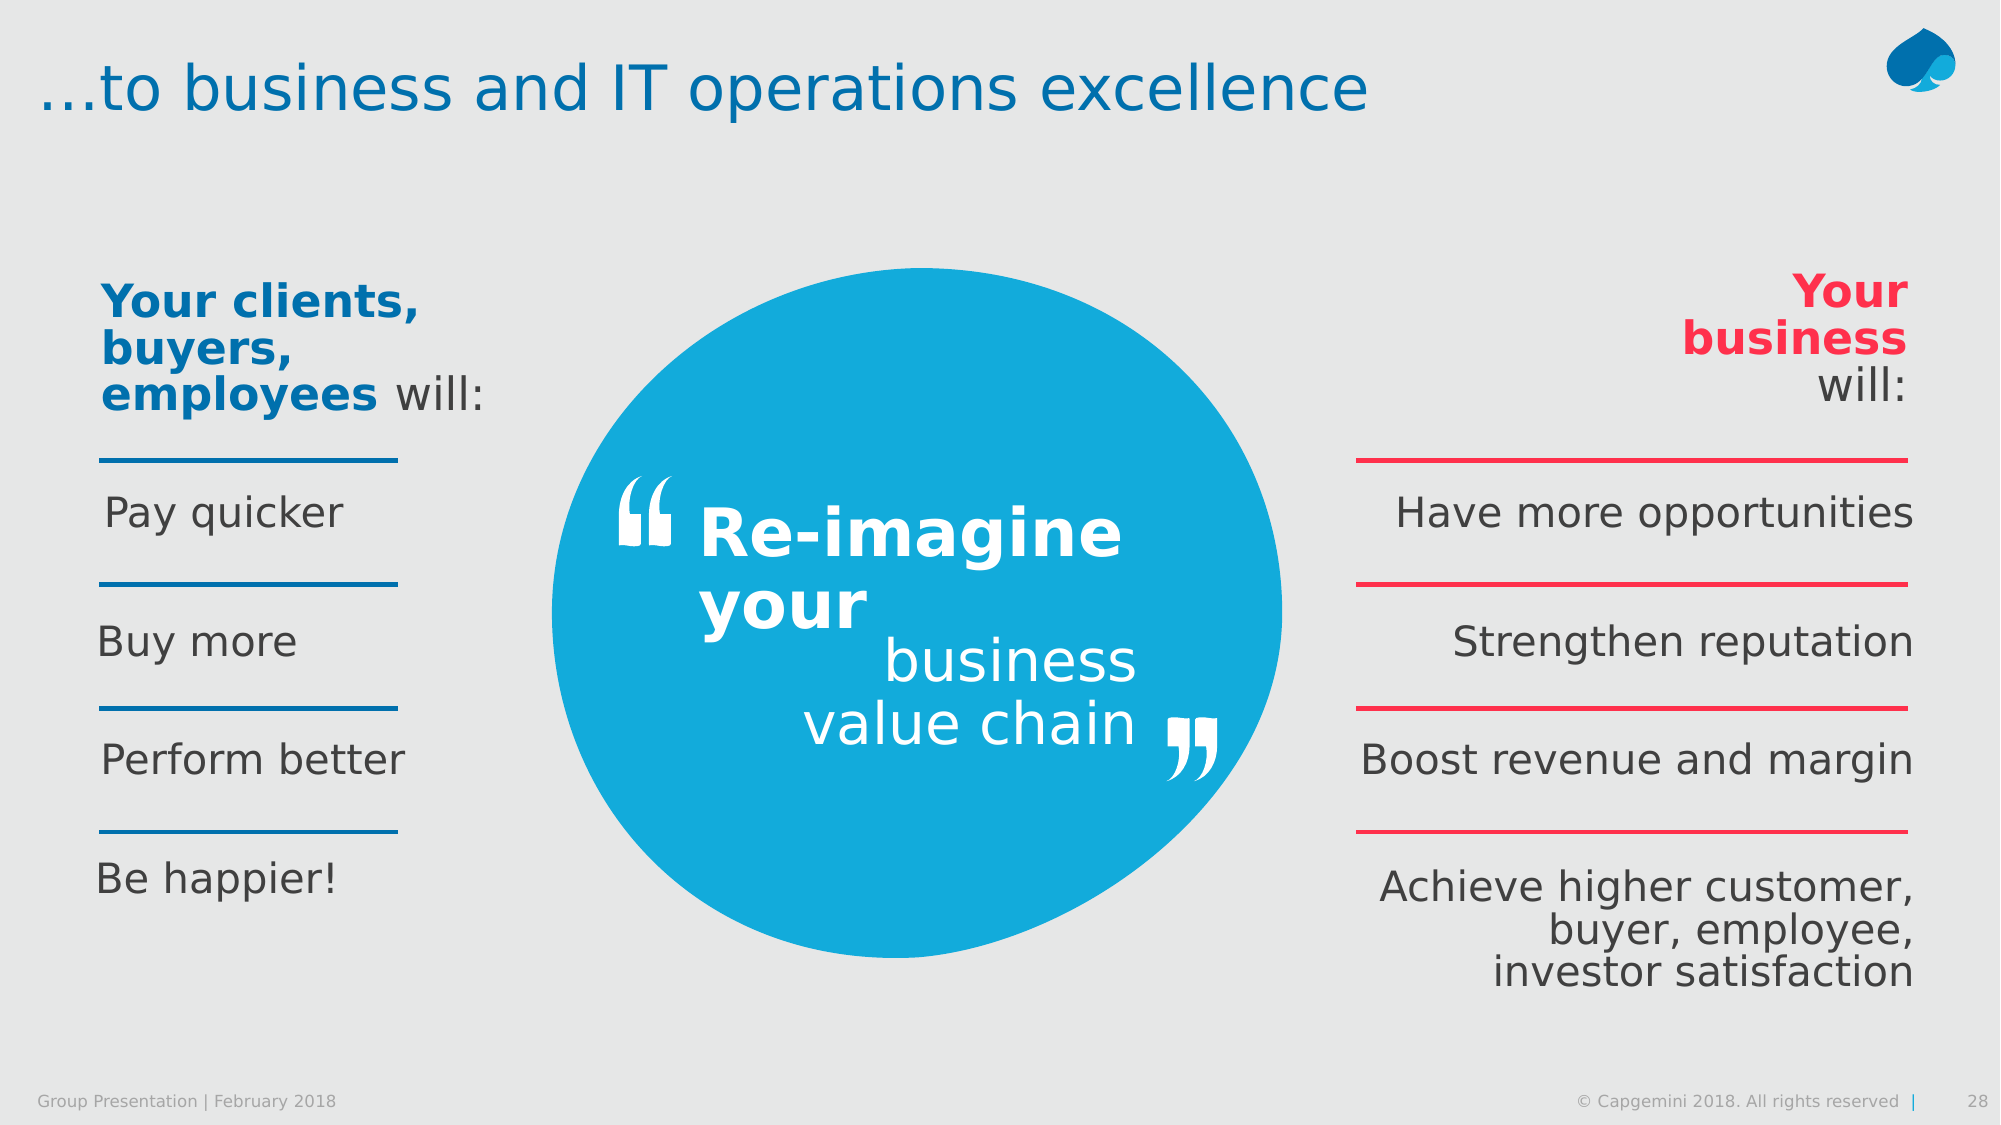

# …to business and IT operations excellence
Your business
will:

Your clients, buyers, employees will:
Pay quicker
Have more opportunities

Re-imagine your
Buy more
Strengthen reputation
business value chain
Perform better
Boost revenue and margin

Be happier!
Achieve higher customer, buyer, employee, investor satisfaction